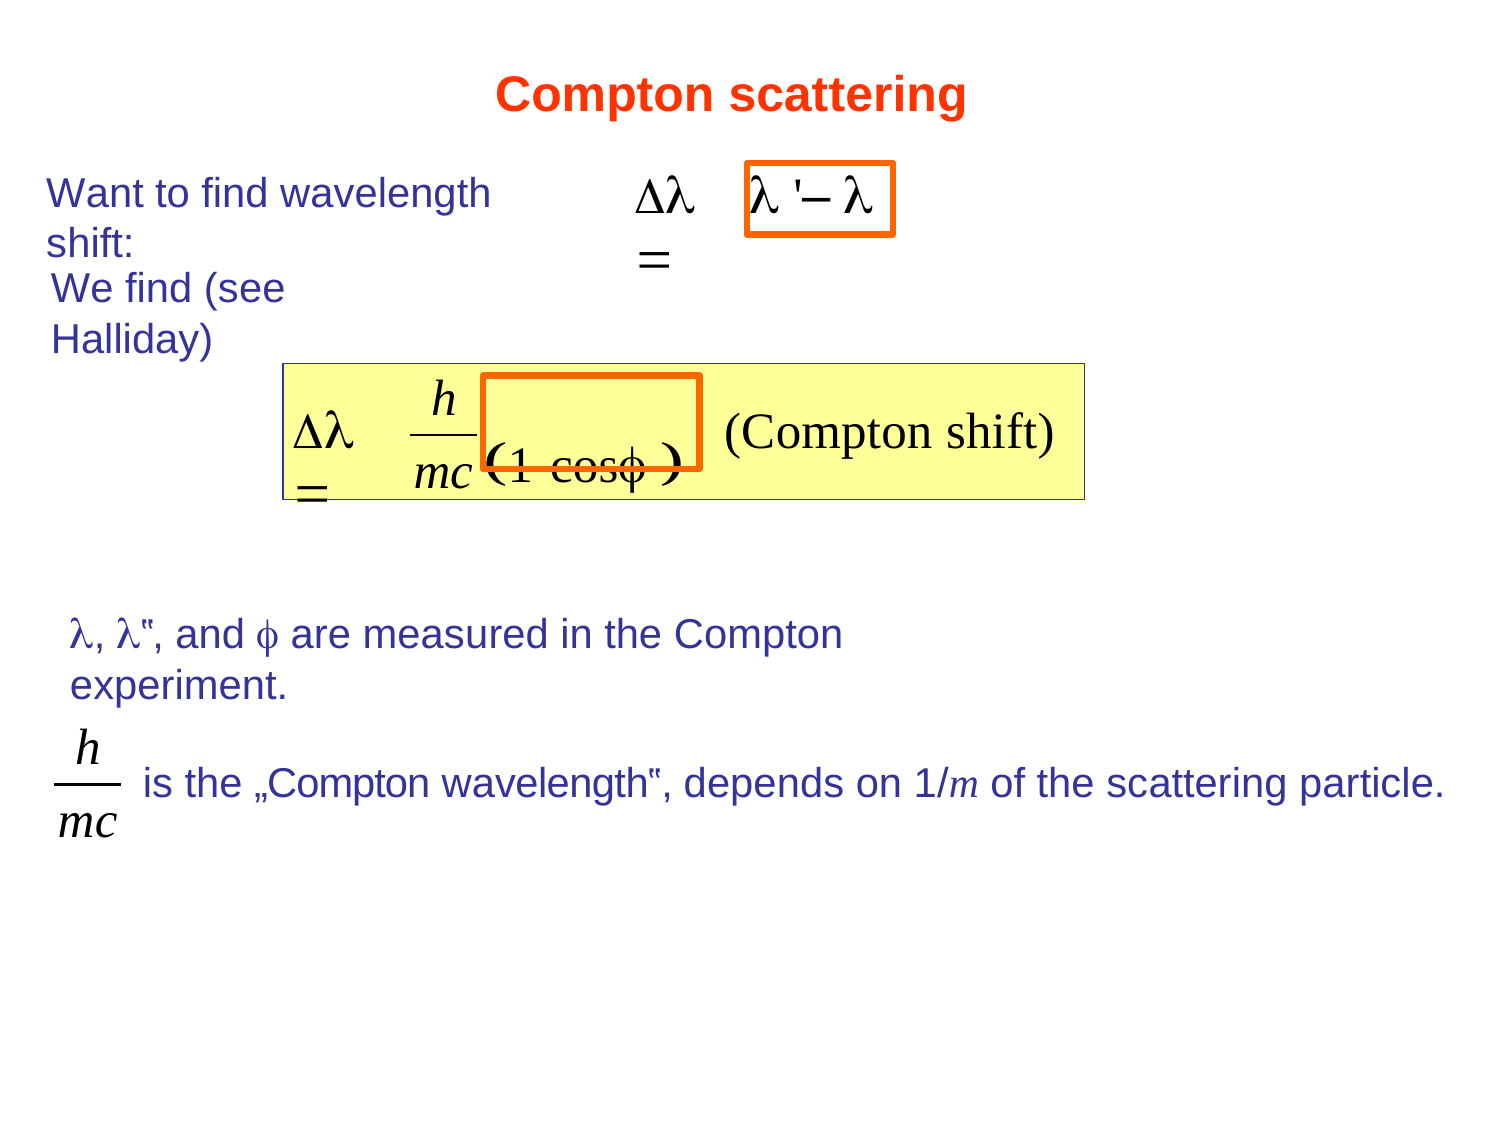

Compton scattering
Δλ =
λ '– λ

Want to find wavelength shift:
We find (see Halliday)

h

(1-cosφ )
Δλ =
(Compton shift)

mc
λ, λ‟, and φ are measured in the Compton experiment.
h
is the „Compton wavelength‟, depends on 1/m of the scattering particle.

mc